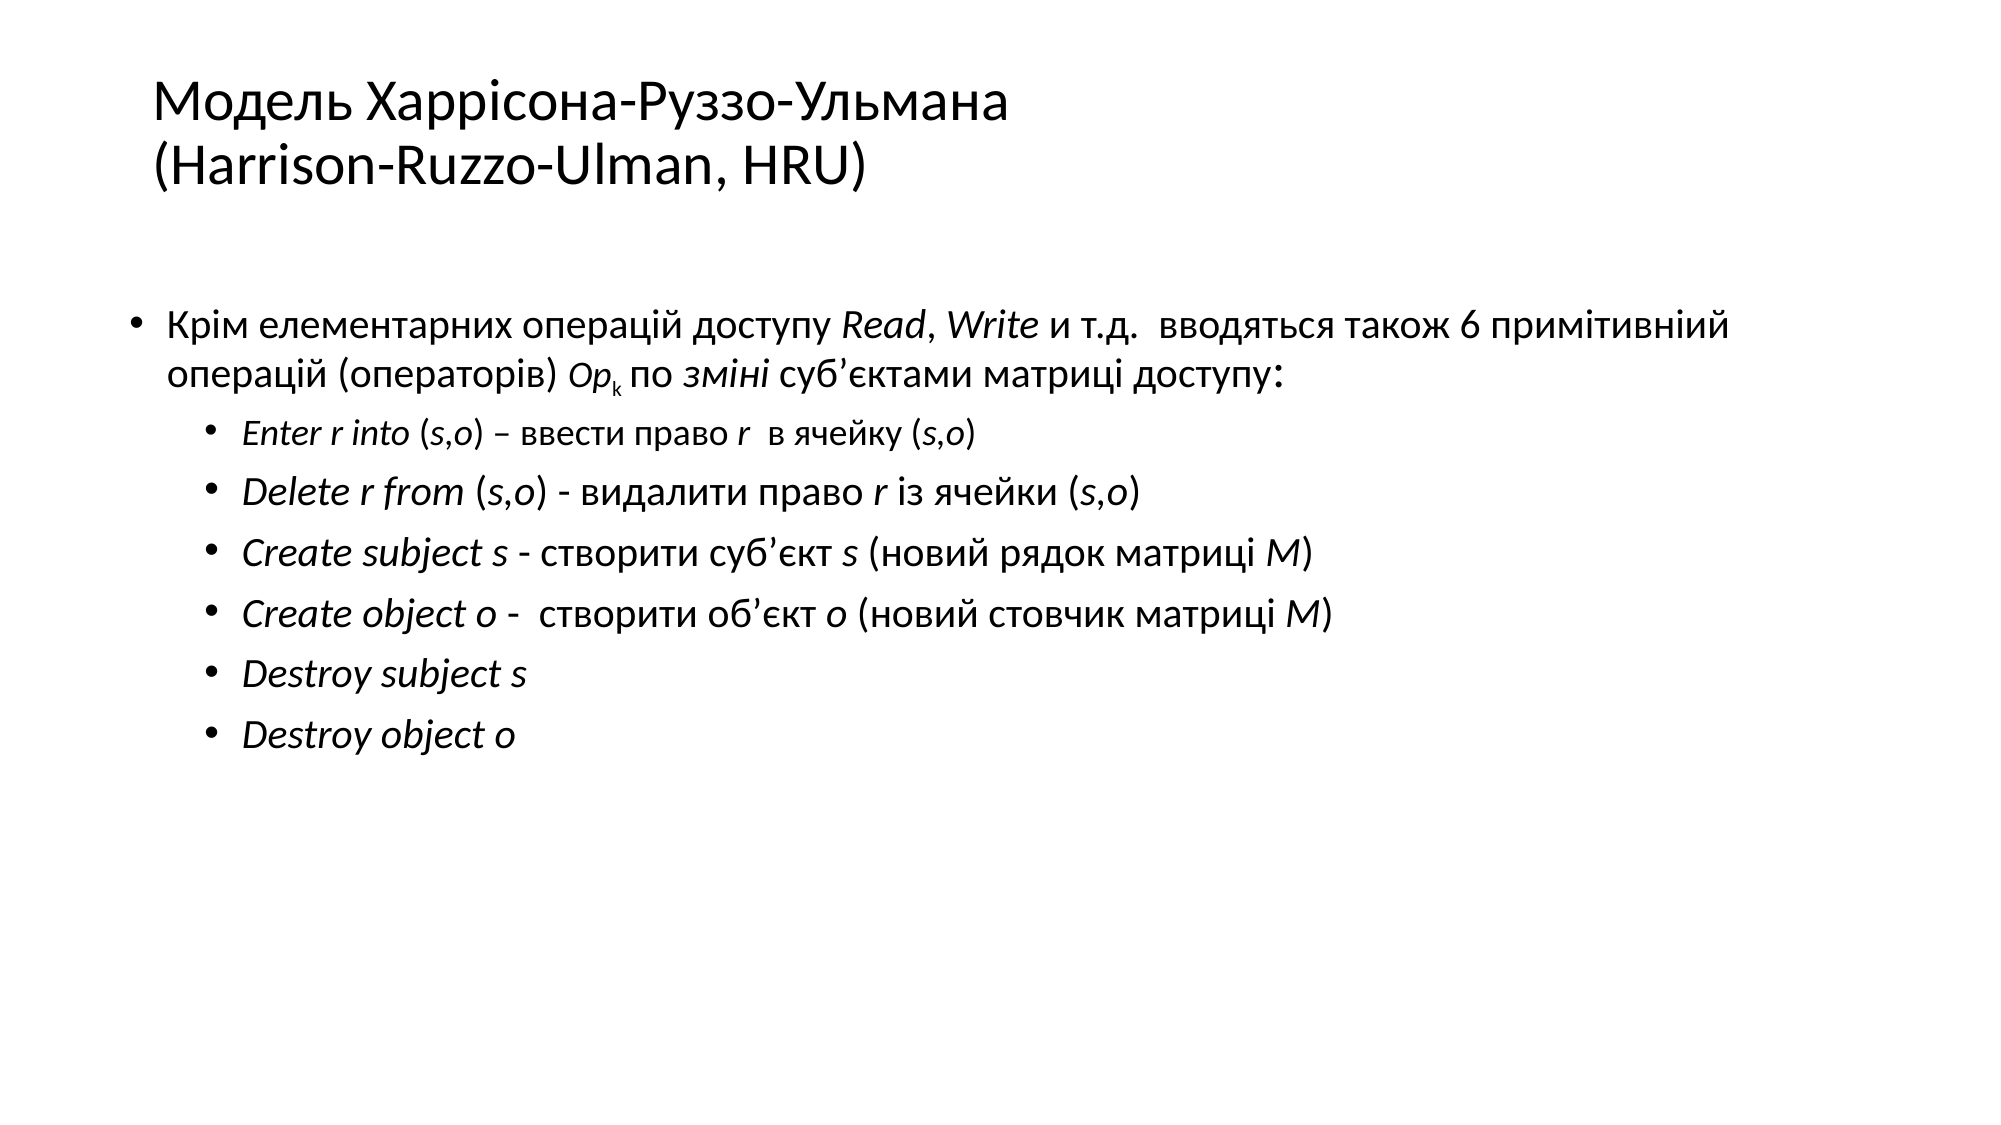

# Модель Харрісона-Руззо-Ульмана (Harrison-Ruzzo-Ulman, HRU)
Крім елементарних операцій доступу Read, Write и т.д.  вводяться також 6 примітивніий операцій (операторів) Opk по зміні суб’єктами матриці доступу:
Enter r into (s,o) – ввести право r  в ячейку (s,o)
Delete r from (s,o) - видалити право r із ячейки (s,o)
Create subject s - створити суб’єкт s (новий рядок матриці M)
Create object o -  створити oб’єкт o (новий стовчик матриці M)
Destroy subject s
Destroy object o